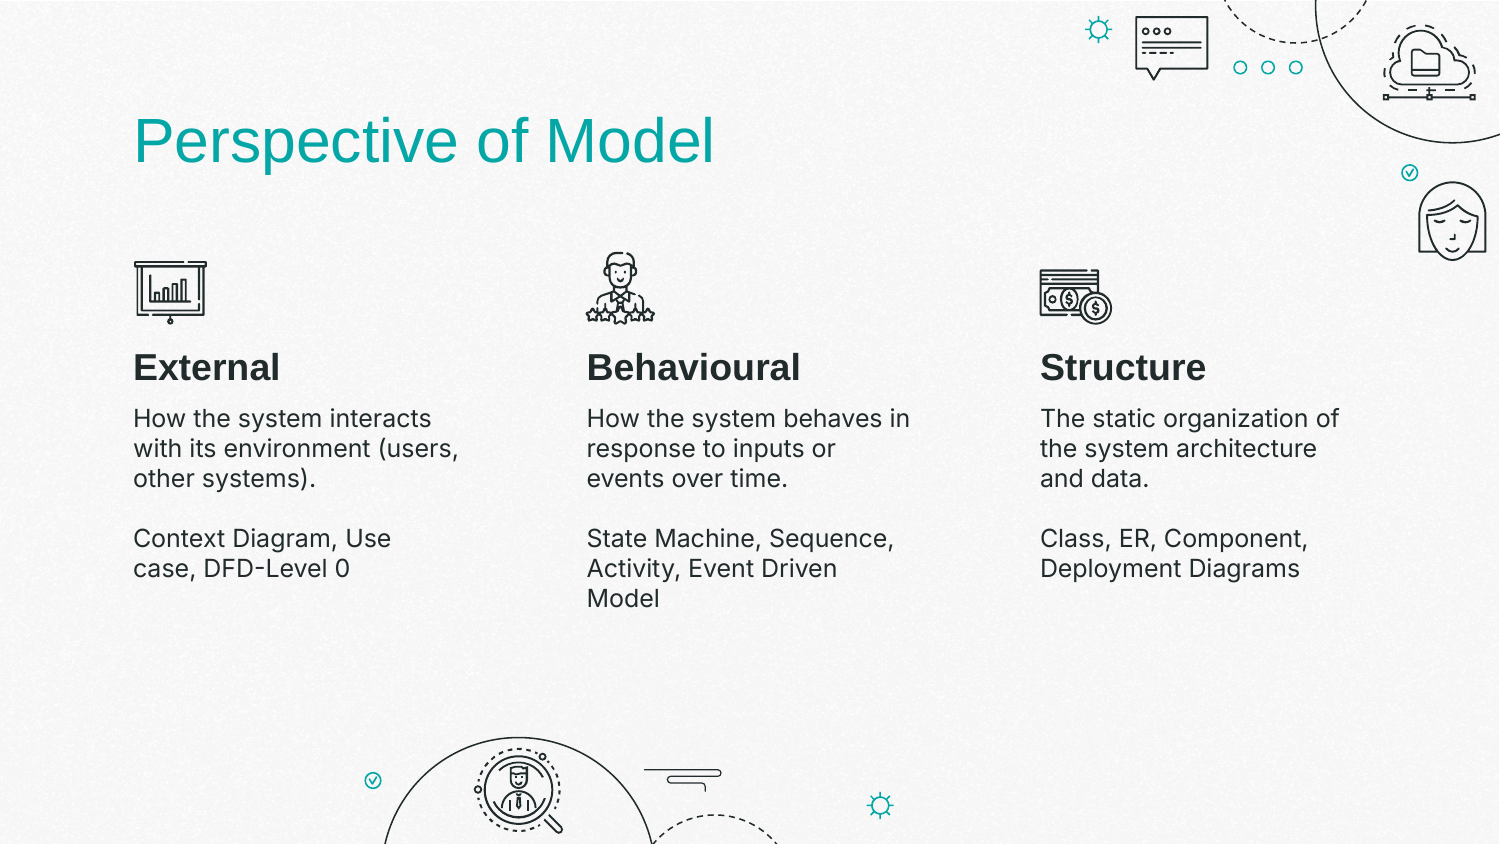

# Perspective of Model

External
Behavioural
Structure
How the system interacts with its environment (users, other systems).

Context Diagram, Use case, DFD-Level 0
How the system behaves in response to inputs or events over time.

State Machine, Sequence, Activity, Event Driven Model
The static organization of the system architecture and data.

Class, ER, Component, Deployment Diagrams